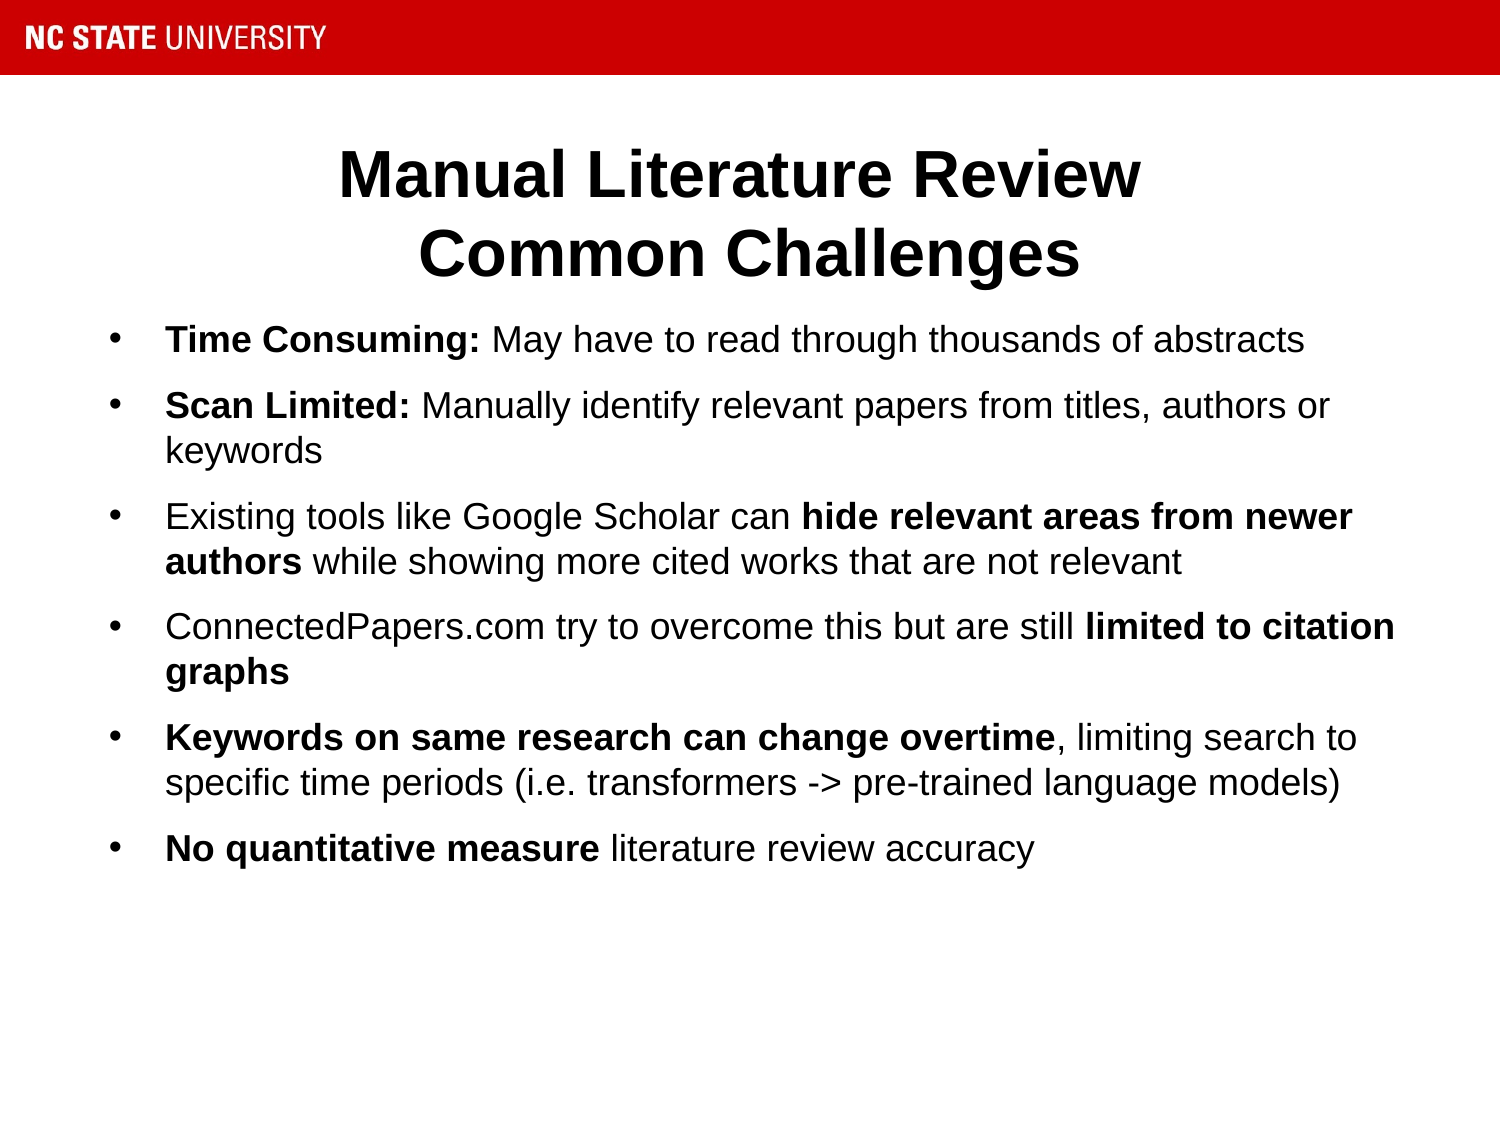

# Manual Literature Review
Common Challenges
Time Consuming: May have to read through thousands of abstracts
Scan Limited: Manually identify relevant papers from titles, authors or keywords
Existing tools like Google Scholar can hide relevant areas from newer authors while showing more cited works that are not relevant
ConnectedPapers.com try to overcome this but are still limited to citation graphs
Keywords on same research can change overtime, limiting search to specific time periods (i.e. transformers -> pre-trained language models)
No quantitative measure literature review accuracy